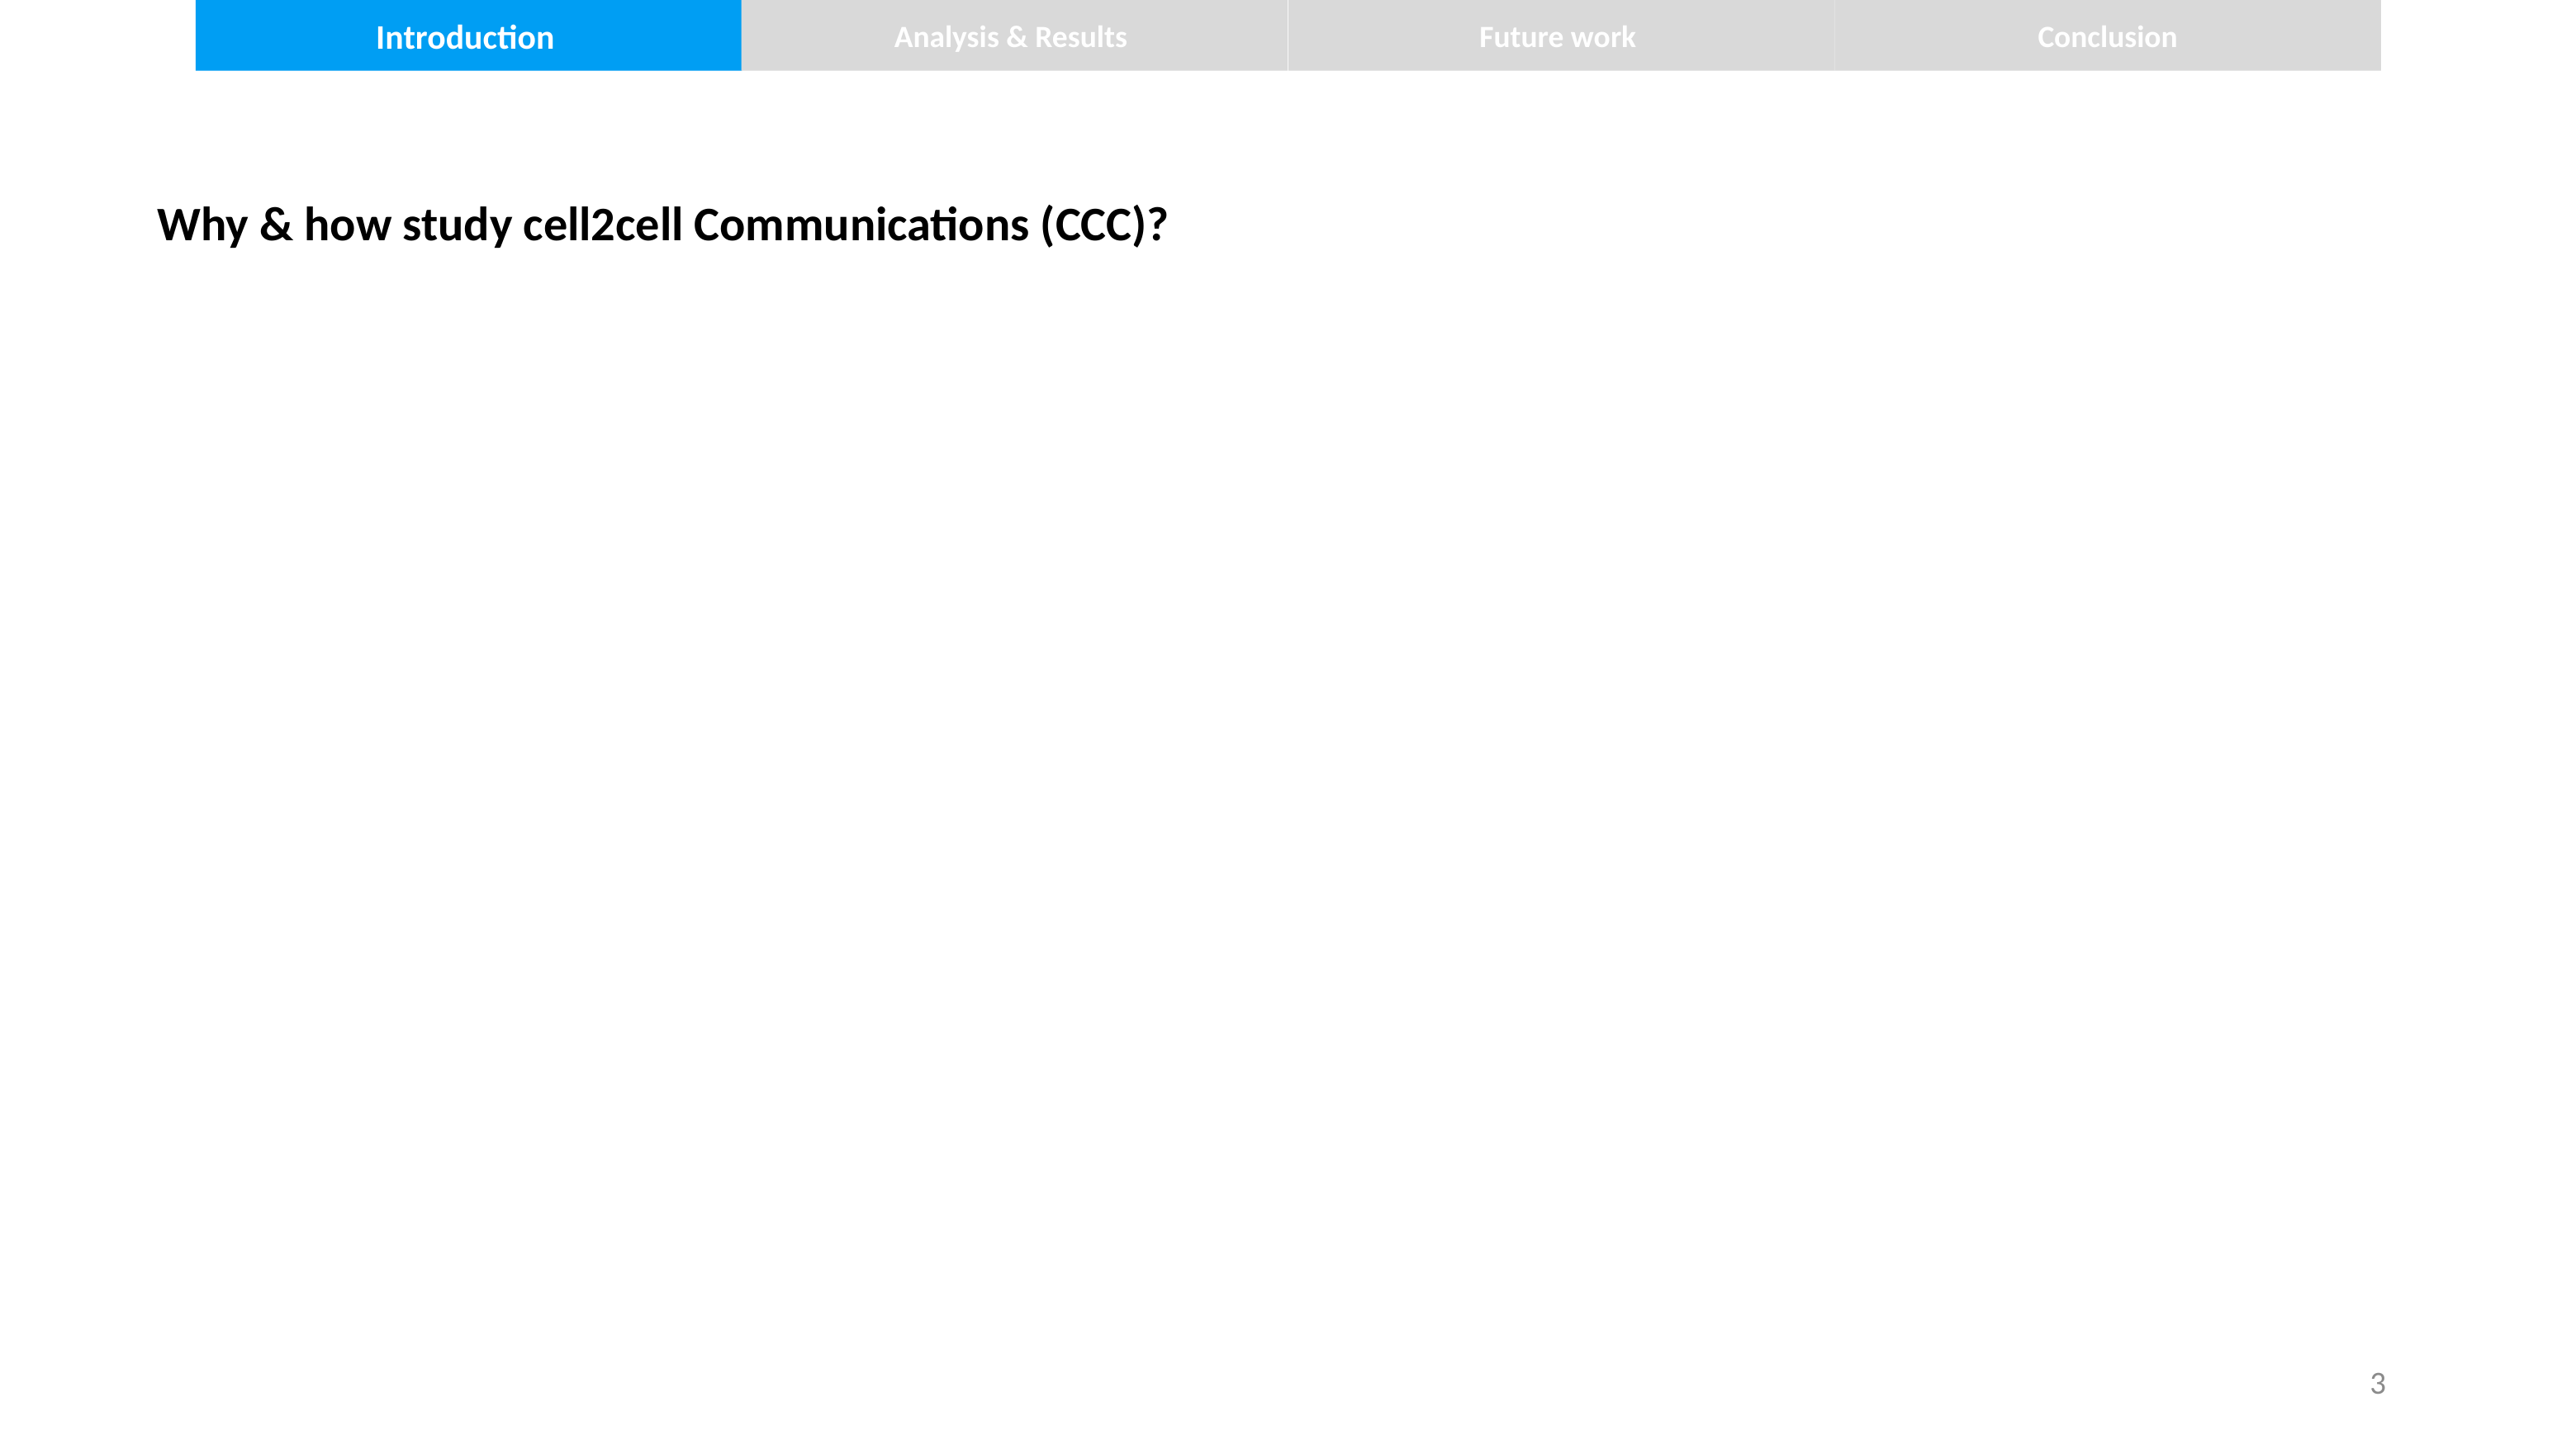

Introduction
Analysis & Results
Future work
Conclusion
Why & how study cell2cell Communications (CCC)?
3